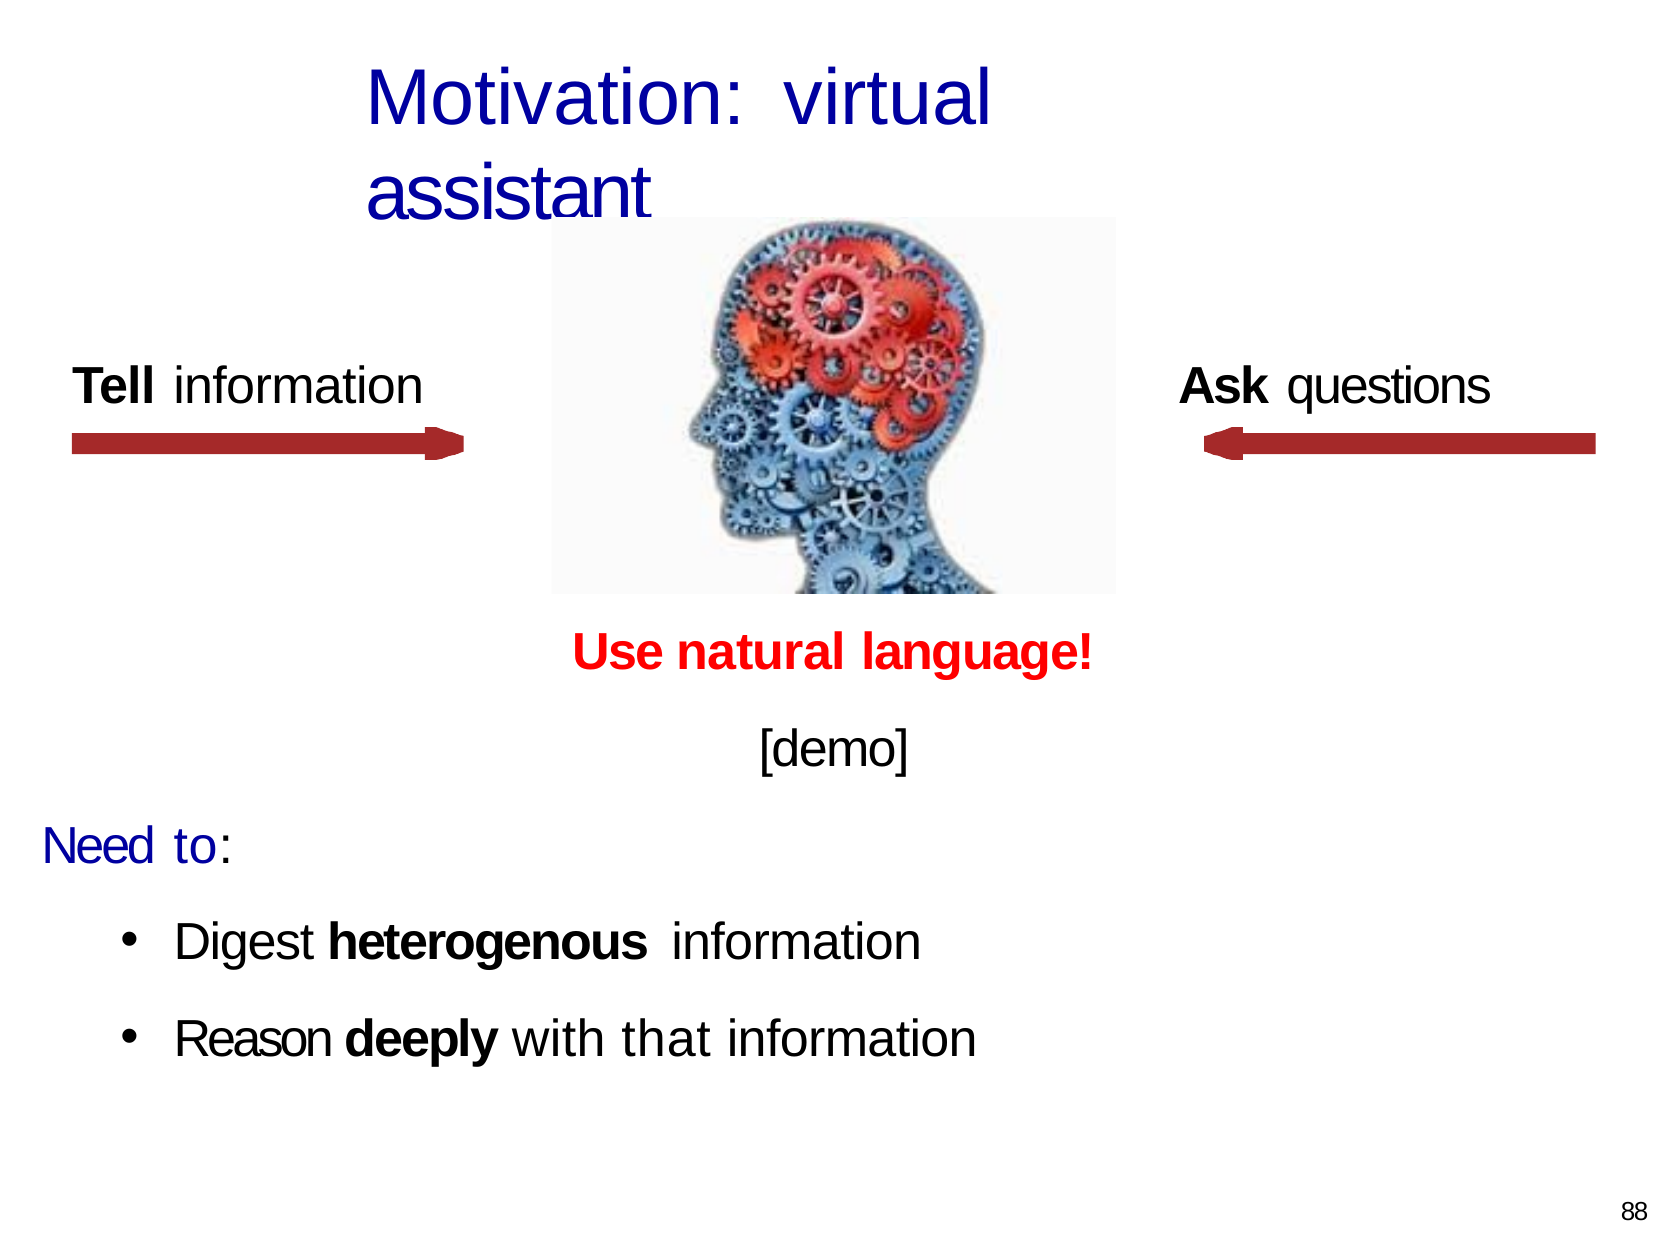

# Motivation:	virtual assistant

Tell information
Ask questions

Use natural language!
[demo]
Need to:
Digest heterogenous information
Reason deeply with that information
88